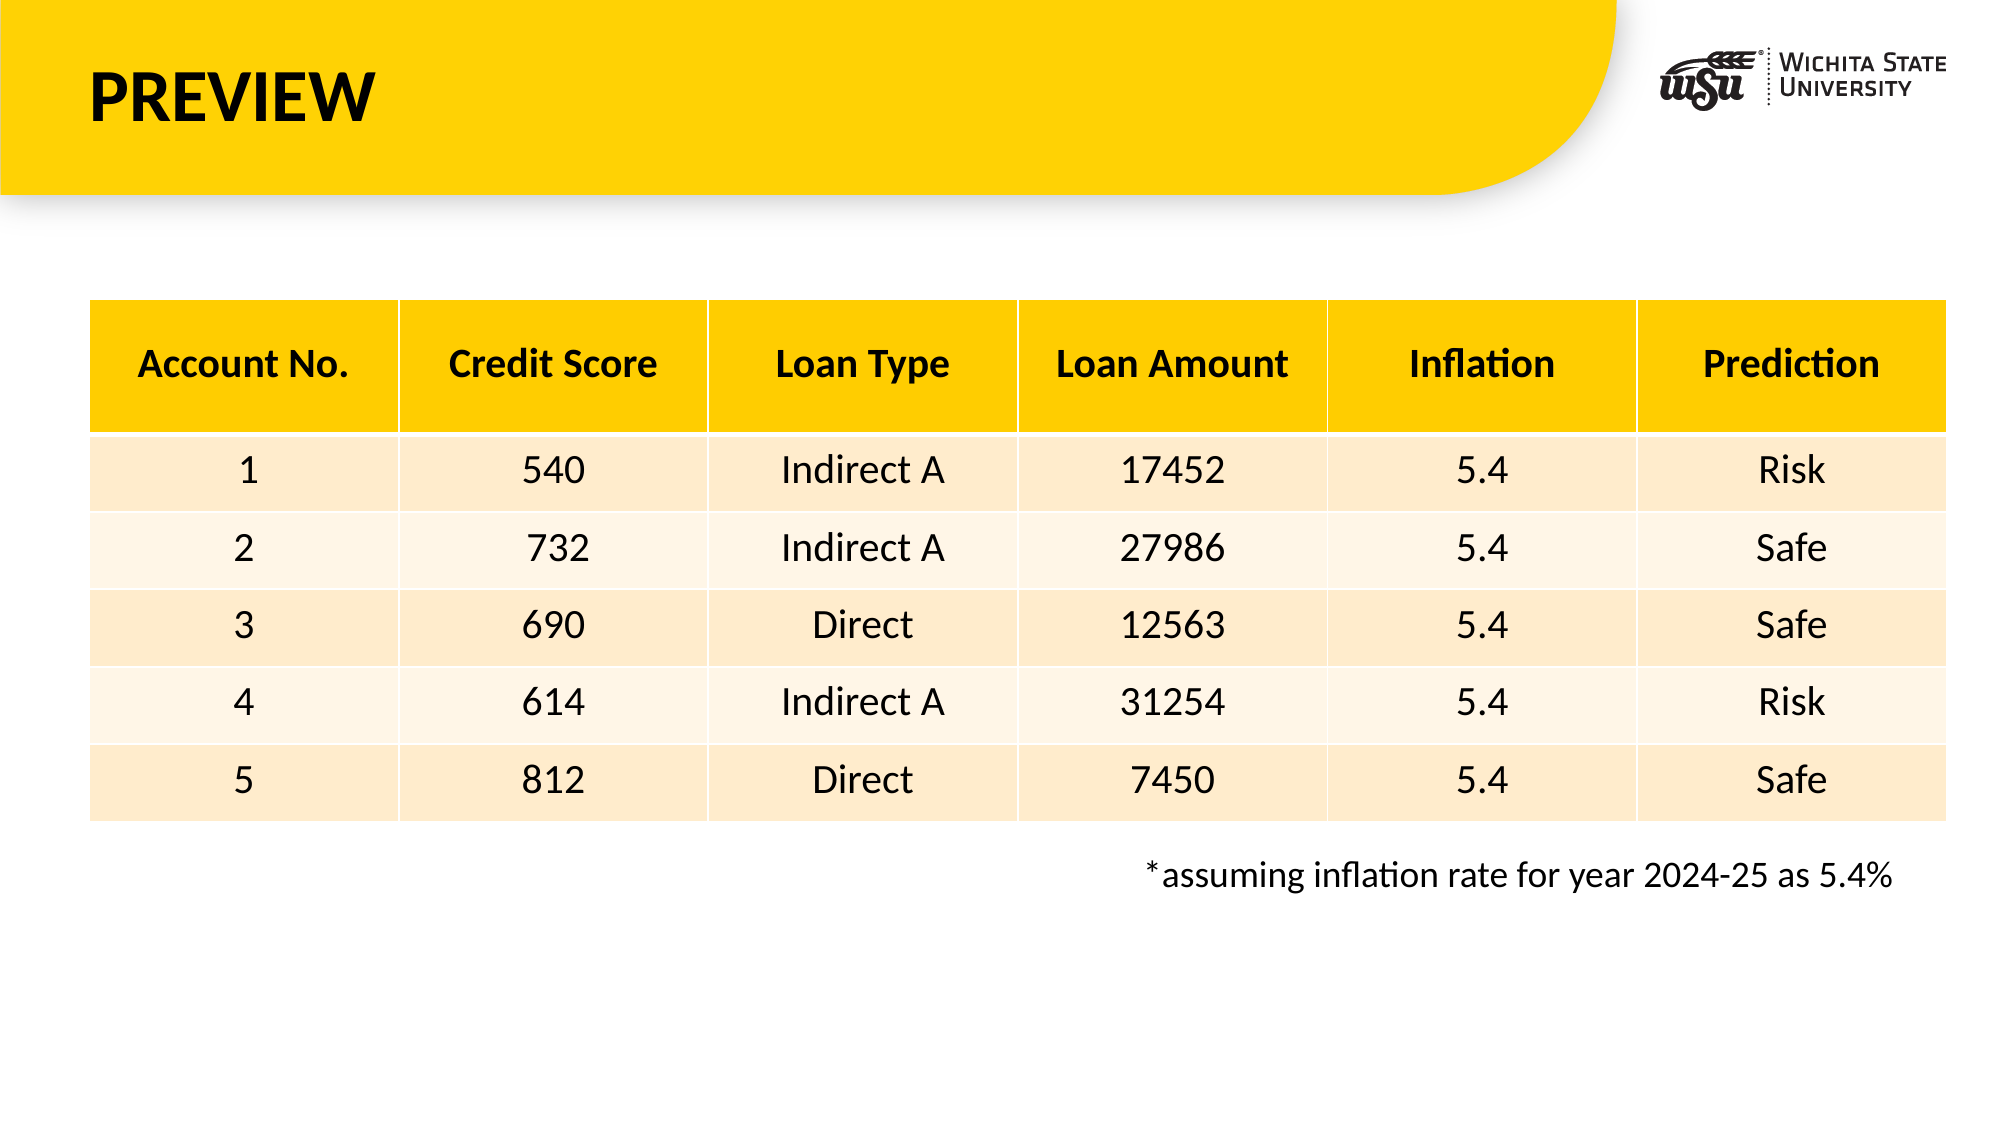

# PREVIEW
| Account No. | Credit Score | Loan Type | Loan Amount | Inflation | Prediction |
| --- | --- | --- | --- | --- | --- |
| 1 | 540 | Indirect A | 17452 | 5.4 | Risk |
| 2 | 732 | Indirect A | 27986 | 5.4 | Safe |
| 3 | 690 | Direct | 12563 | 5.4 | Safe |
| 4 | 614 | Indirect A | 31254 | 5.4 | Risk |
| 5 | 812 | Direct | 7450 | 5.4 | Safe |
*assuming inflation rate for year 2024-25 as 5.4%